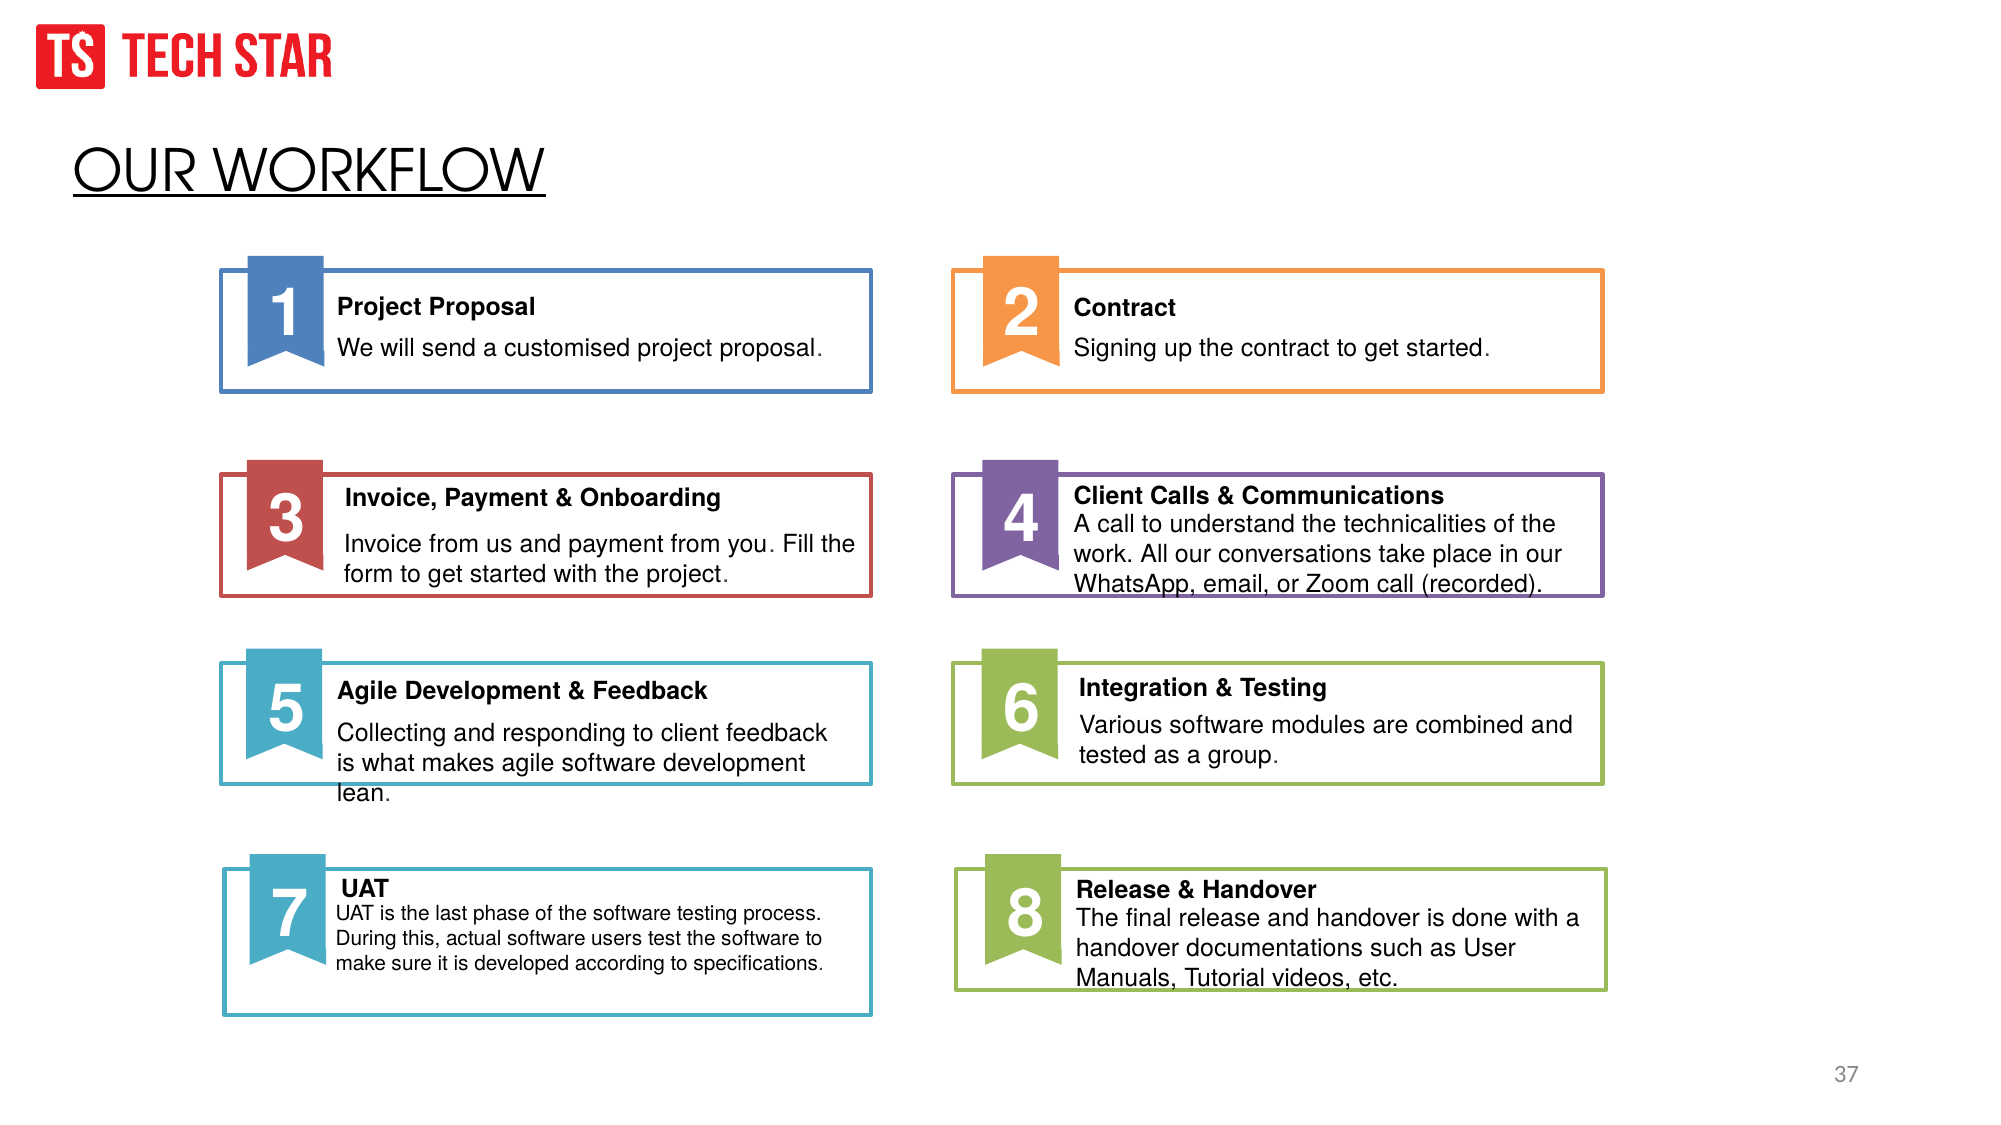

OUR WORKFLOW

1
2

Project Proposal
We will send a customised project proposal.
Contract
Signing up the contract to get started.

3
4
Client Calls & Communications
A call to understand the technicalities of the work. All our conversations take place in our WhatsApp, email, or Zoom call (recorded).
Invoice, Payment & Onboarding
Invoice from us and payment from you. Fill the form to get started with the project.

5
6

Integration & Testing
Various software modules are combined and tested as a group.
Agile Development & Feedback
Collecting and responding to client feedback is what makes agile software development lean.

7
8
UAT
UAT is the last phase of the software testing process. During this, actual software users test the software to make sure it is developed according to specifications.
Release & Handover
The final release and handover is done with a handover documentations such as User Manuals, Tutorial videos, etc.

37